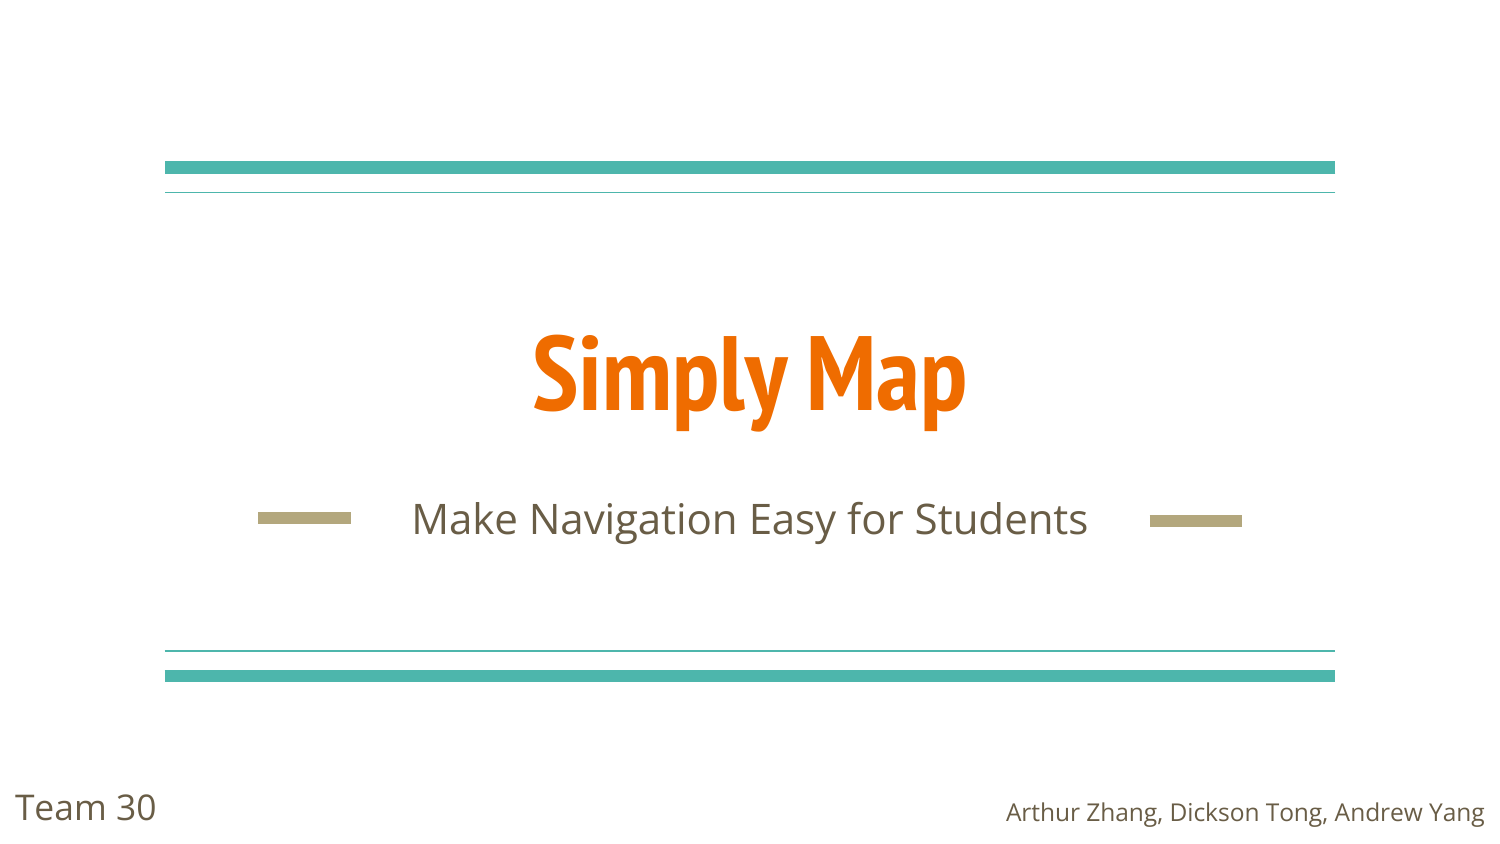

# Simply Map
Make Navigation Easy for Students
Team 30
Arthur Zhang, Dickson Tong, Andrew Yang